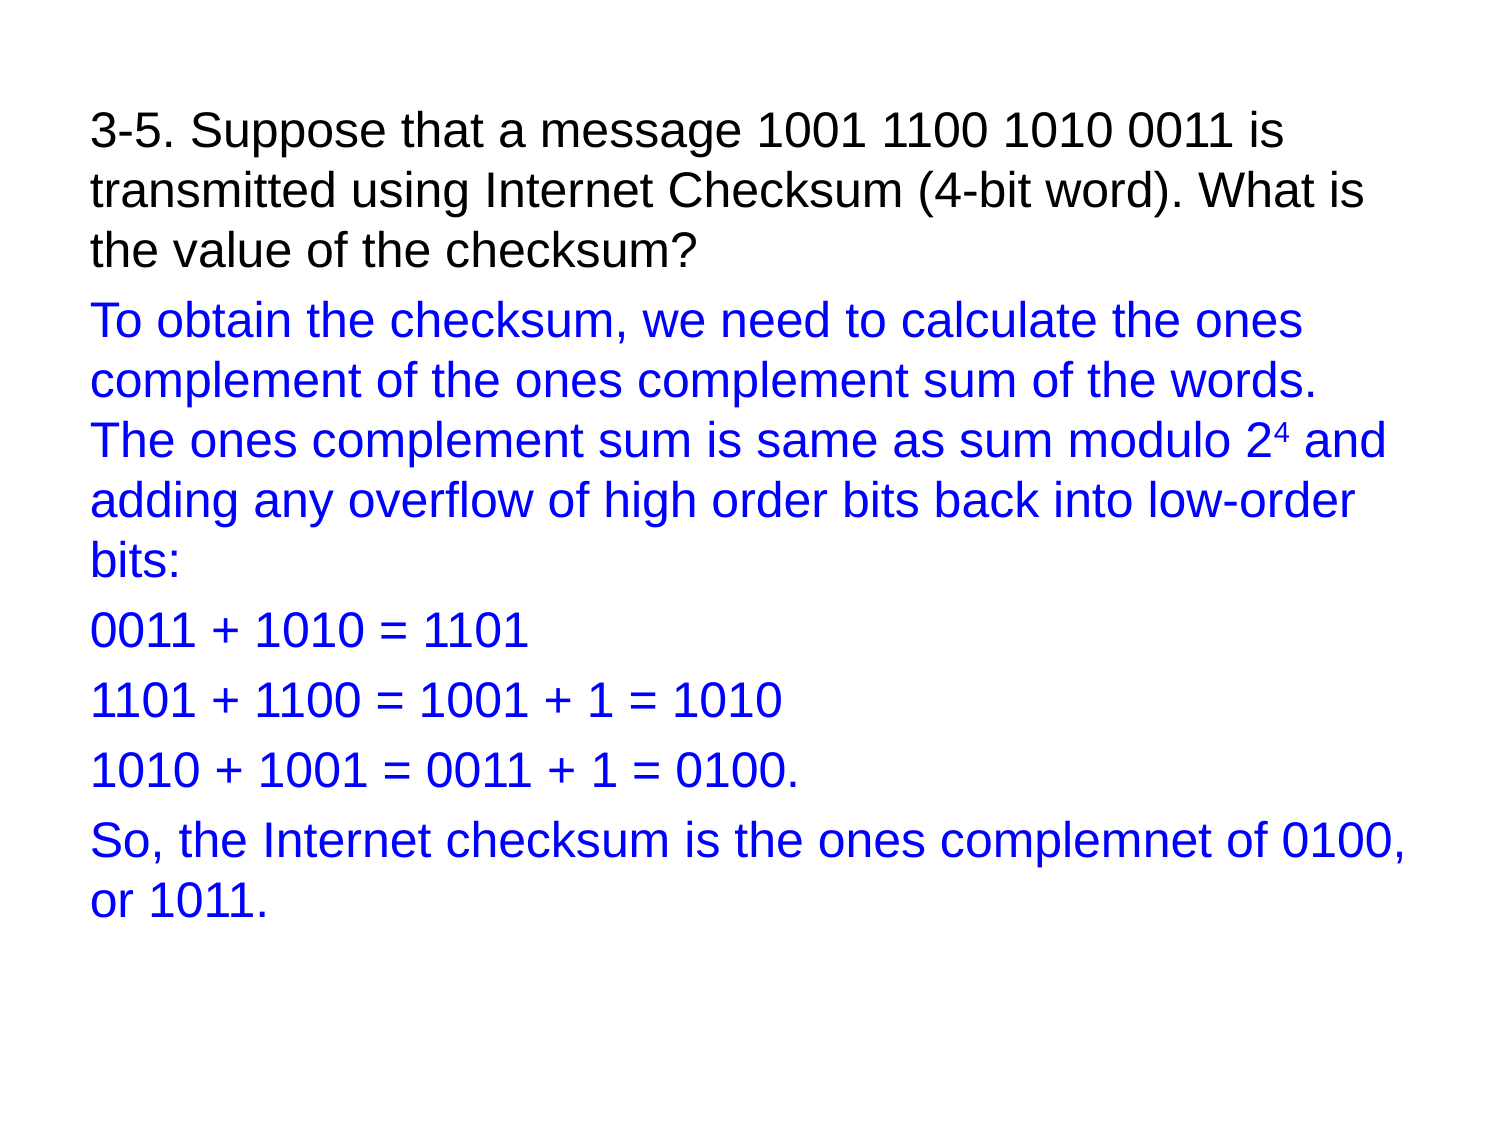

3-5. Suppose that a message 1001 1100 1010 0011 is transmitted using Internet Checksum (4-bit word). What is the value of the checksum?
To obtain the checksum, we need to calculate the ones complement of the ones complement sum of the words. The ones complement sum is same as sum modulo 24 and adding any overflow of high order bits back into low-order bits:
0011 + 1010 = 1101
1101 + 1100 = 1001 + 1 = 1010
1010 + 1001 = 0011 + 1 = 0100.
So, the Internet checksum is the ones complemnet of 0100, or 1011.